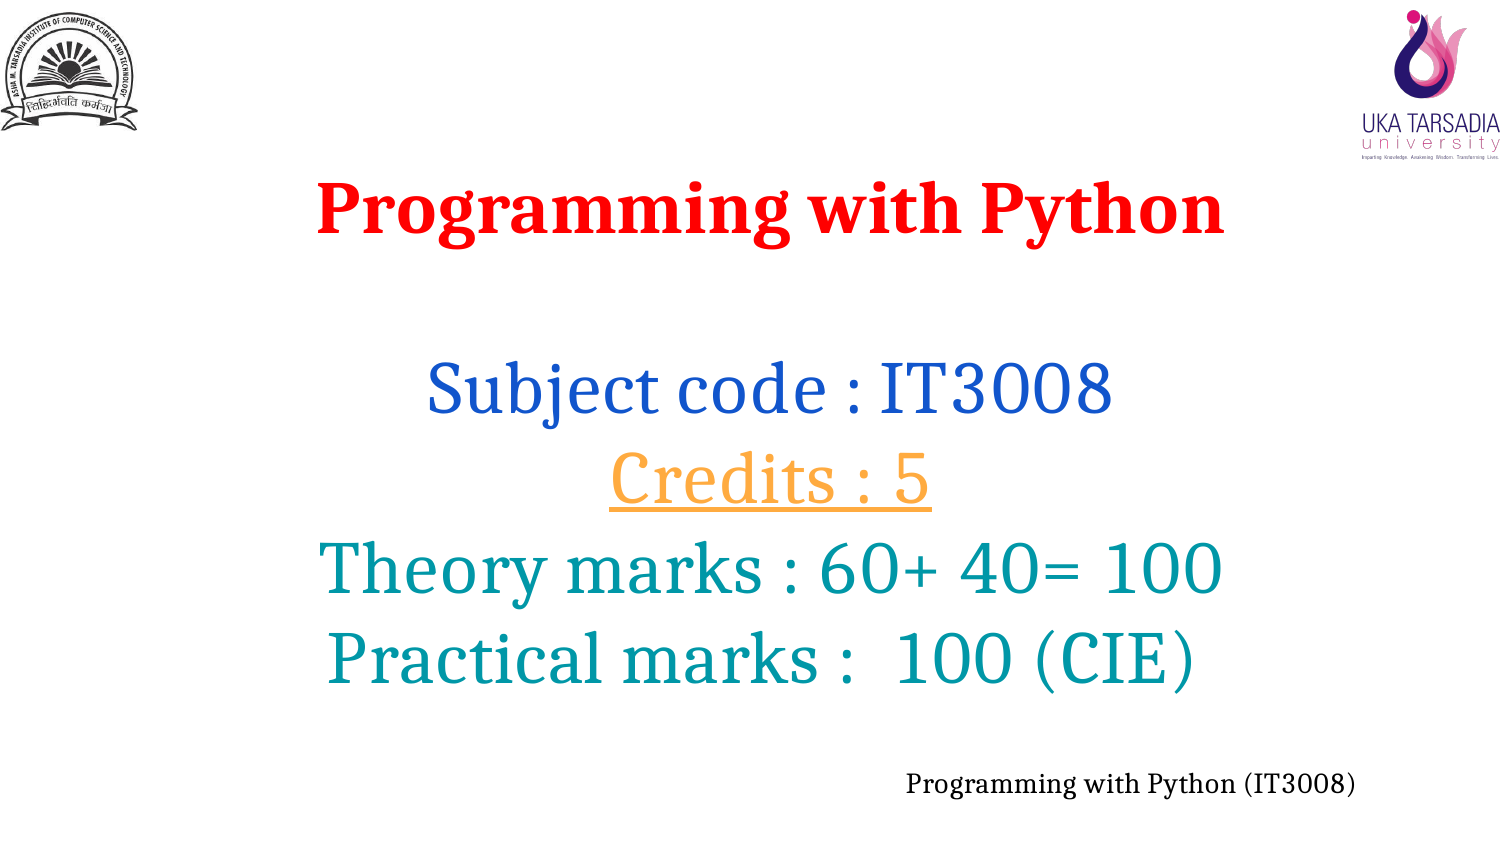

# Programming with Python

Subject code : IT3008
Credits : 5
Theory marks : 60+ 40= 100
Practical marks :  100 (CIE)